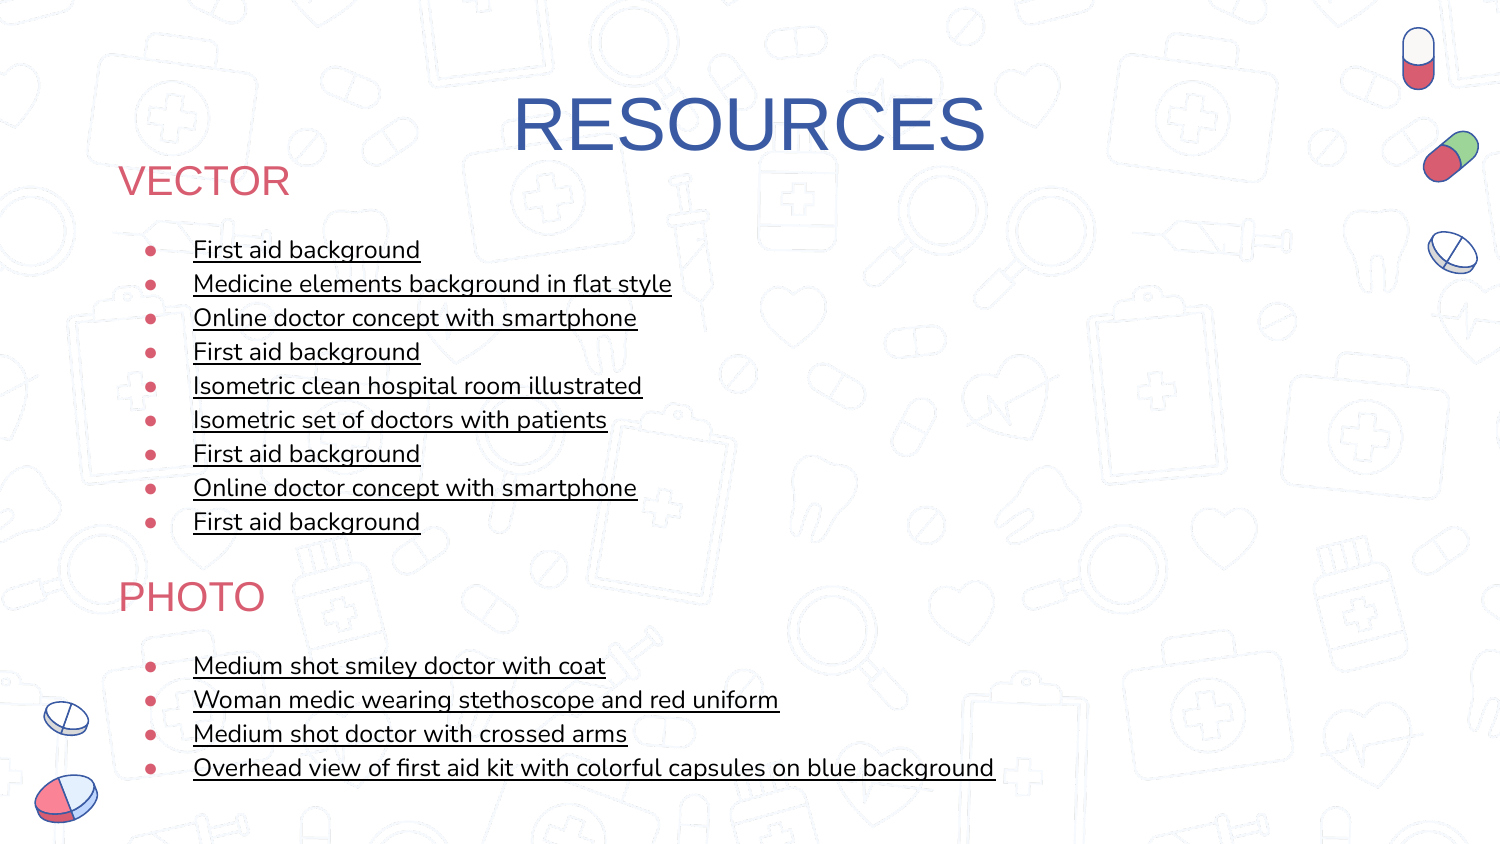

# RESOURCES
VECTOR

First aid background
Medicine elements background in flat style
Online doctor concept with smartphone
First aid background
Isometric clean hospital room illustrated
Isometric set of doctors with patients
First aid background
Online doctor concept with smartphone
First aid background

PHOTO

Medium shot smiley doctor with coat
Woman medic wearing stethoscope and red uniform
Medium shot doctor with crossed arms
Overhead view of first aid kit with colorful capsules on blue background